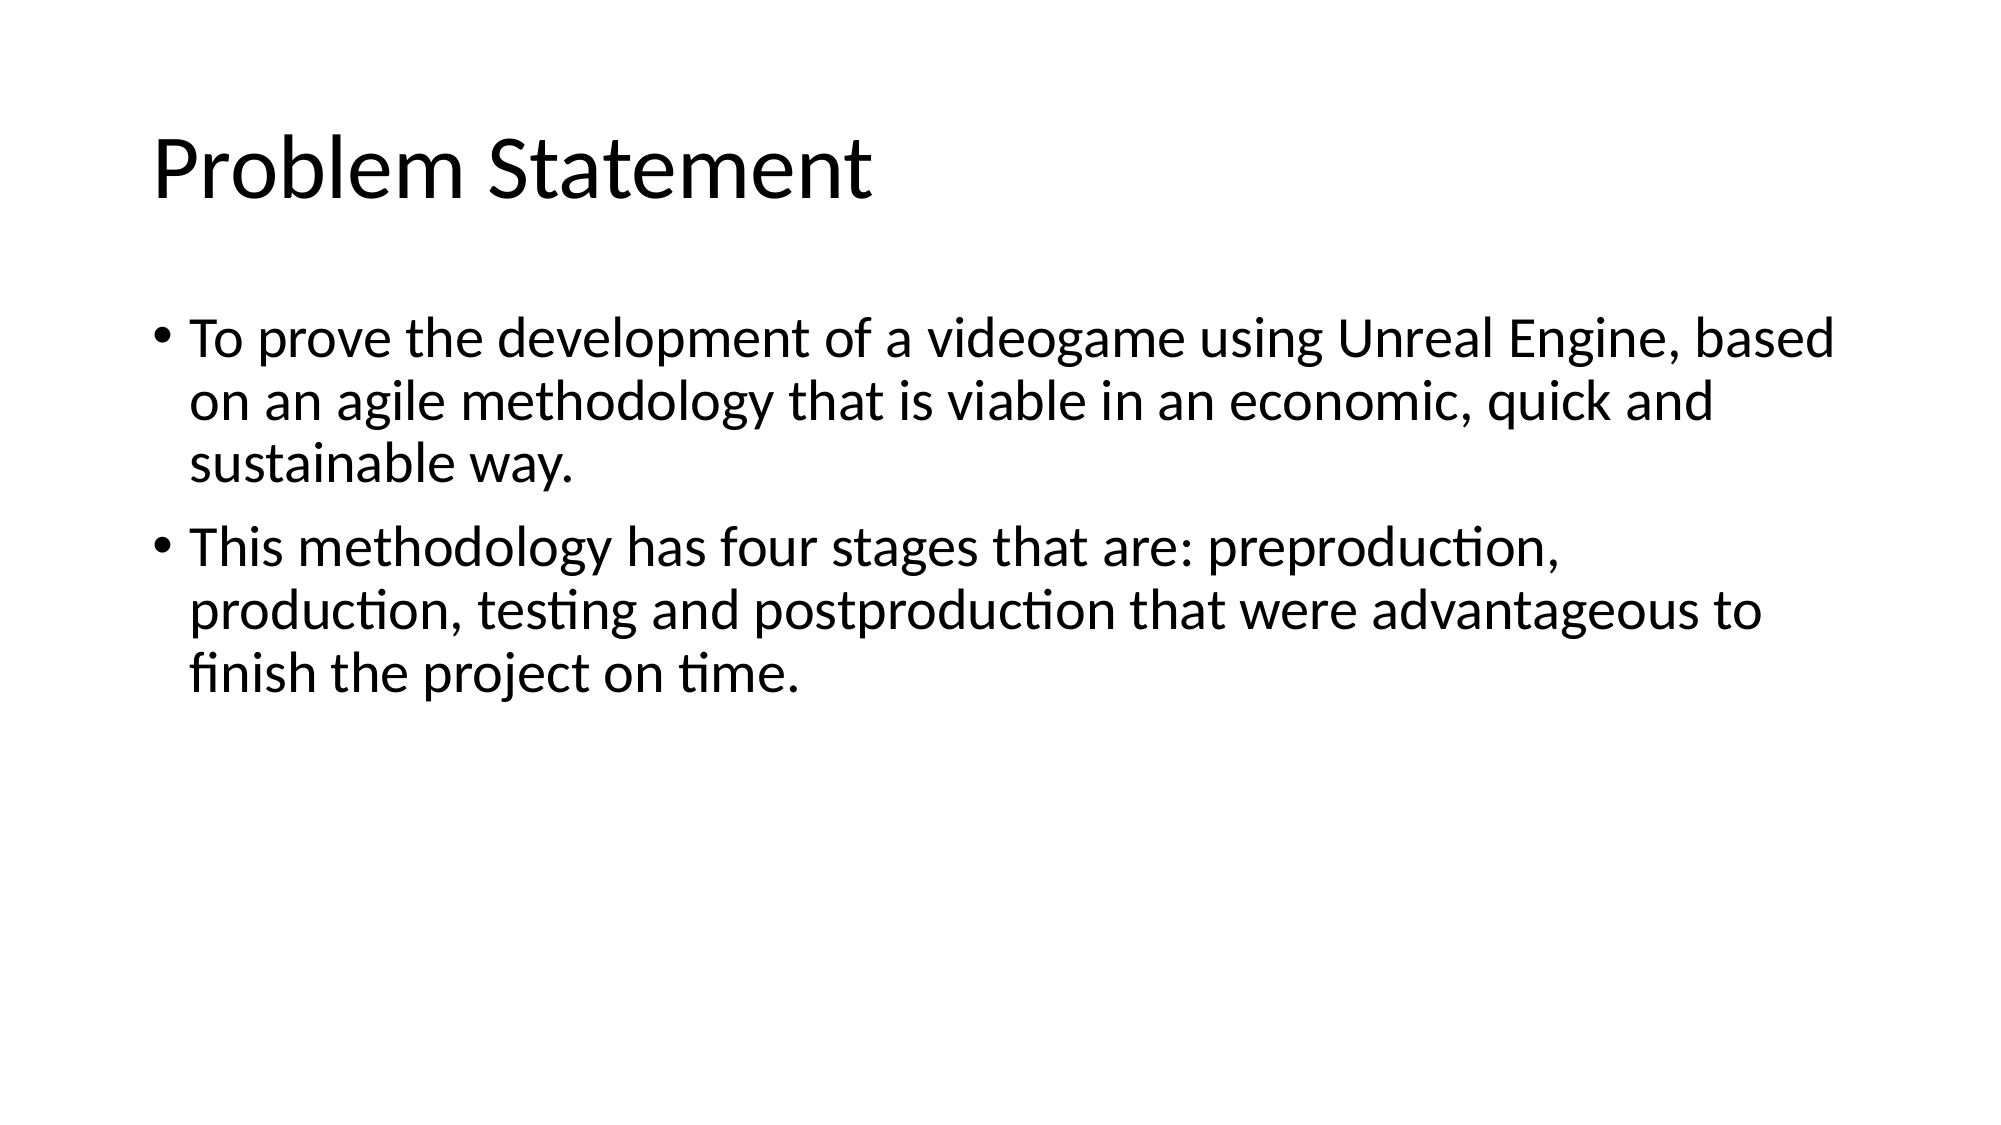

# Problem Statement
To prove the development of a videogame using Unreal Engine, based on an agile methodology that is viable in an economic, quick and sustainable way.
This methodology has four stages that are: preproduction, production, testing and postproduction that were advantageous to finish the project on time.